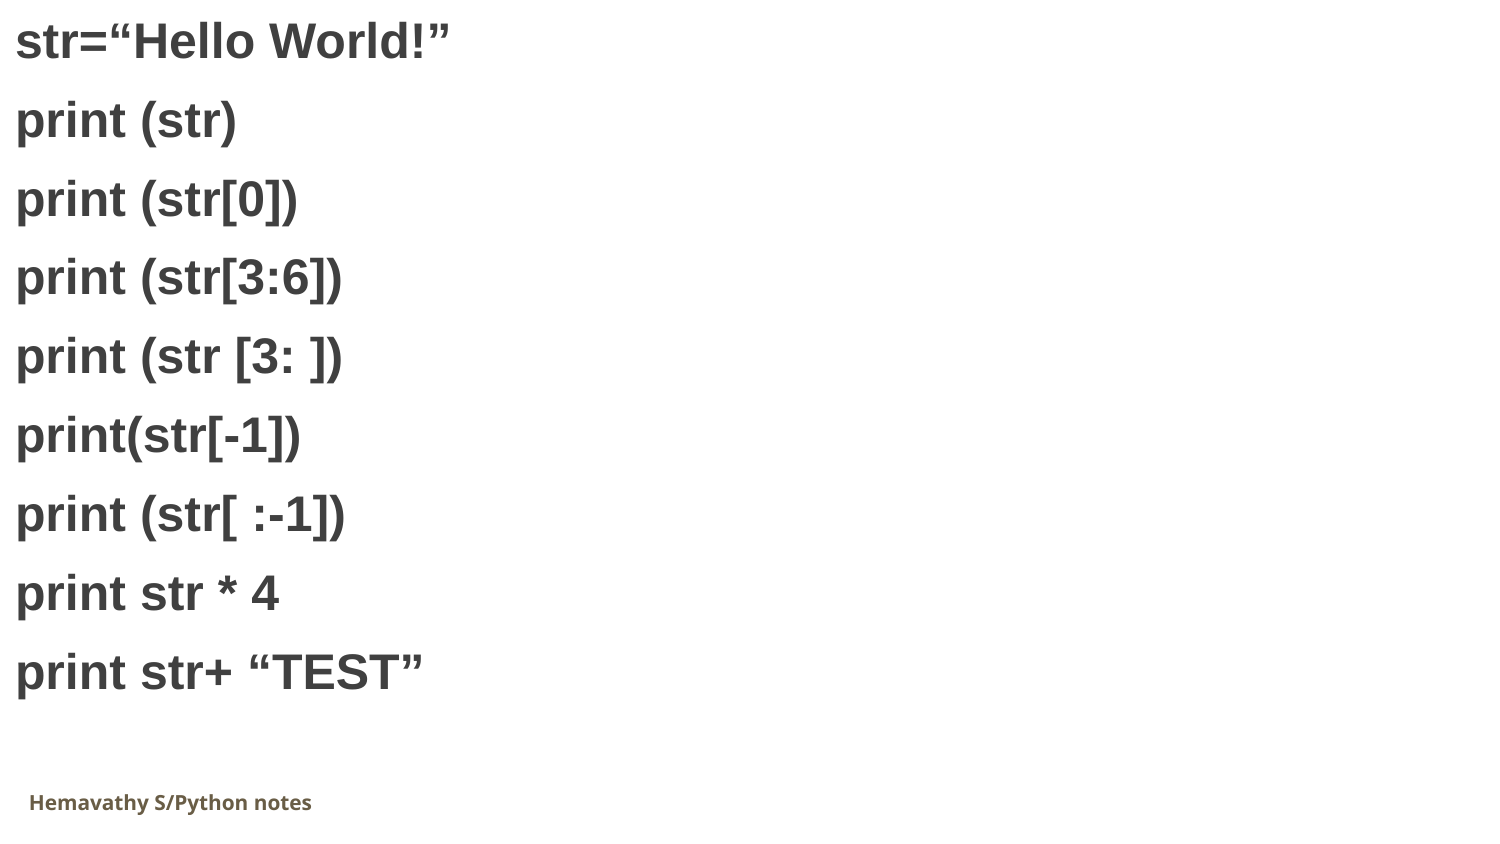

str=“Hello World!”
print (str)
print (str[0])
print (str[3:6])
print (str [3: ])
print(str[-1])
print (str[ :-1])
print str * 4
print str+ “TEST”